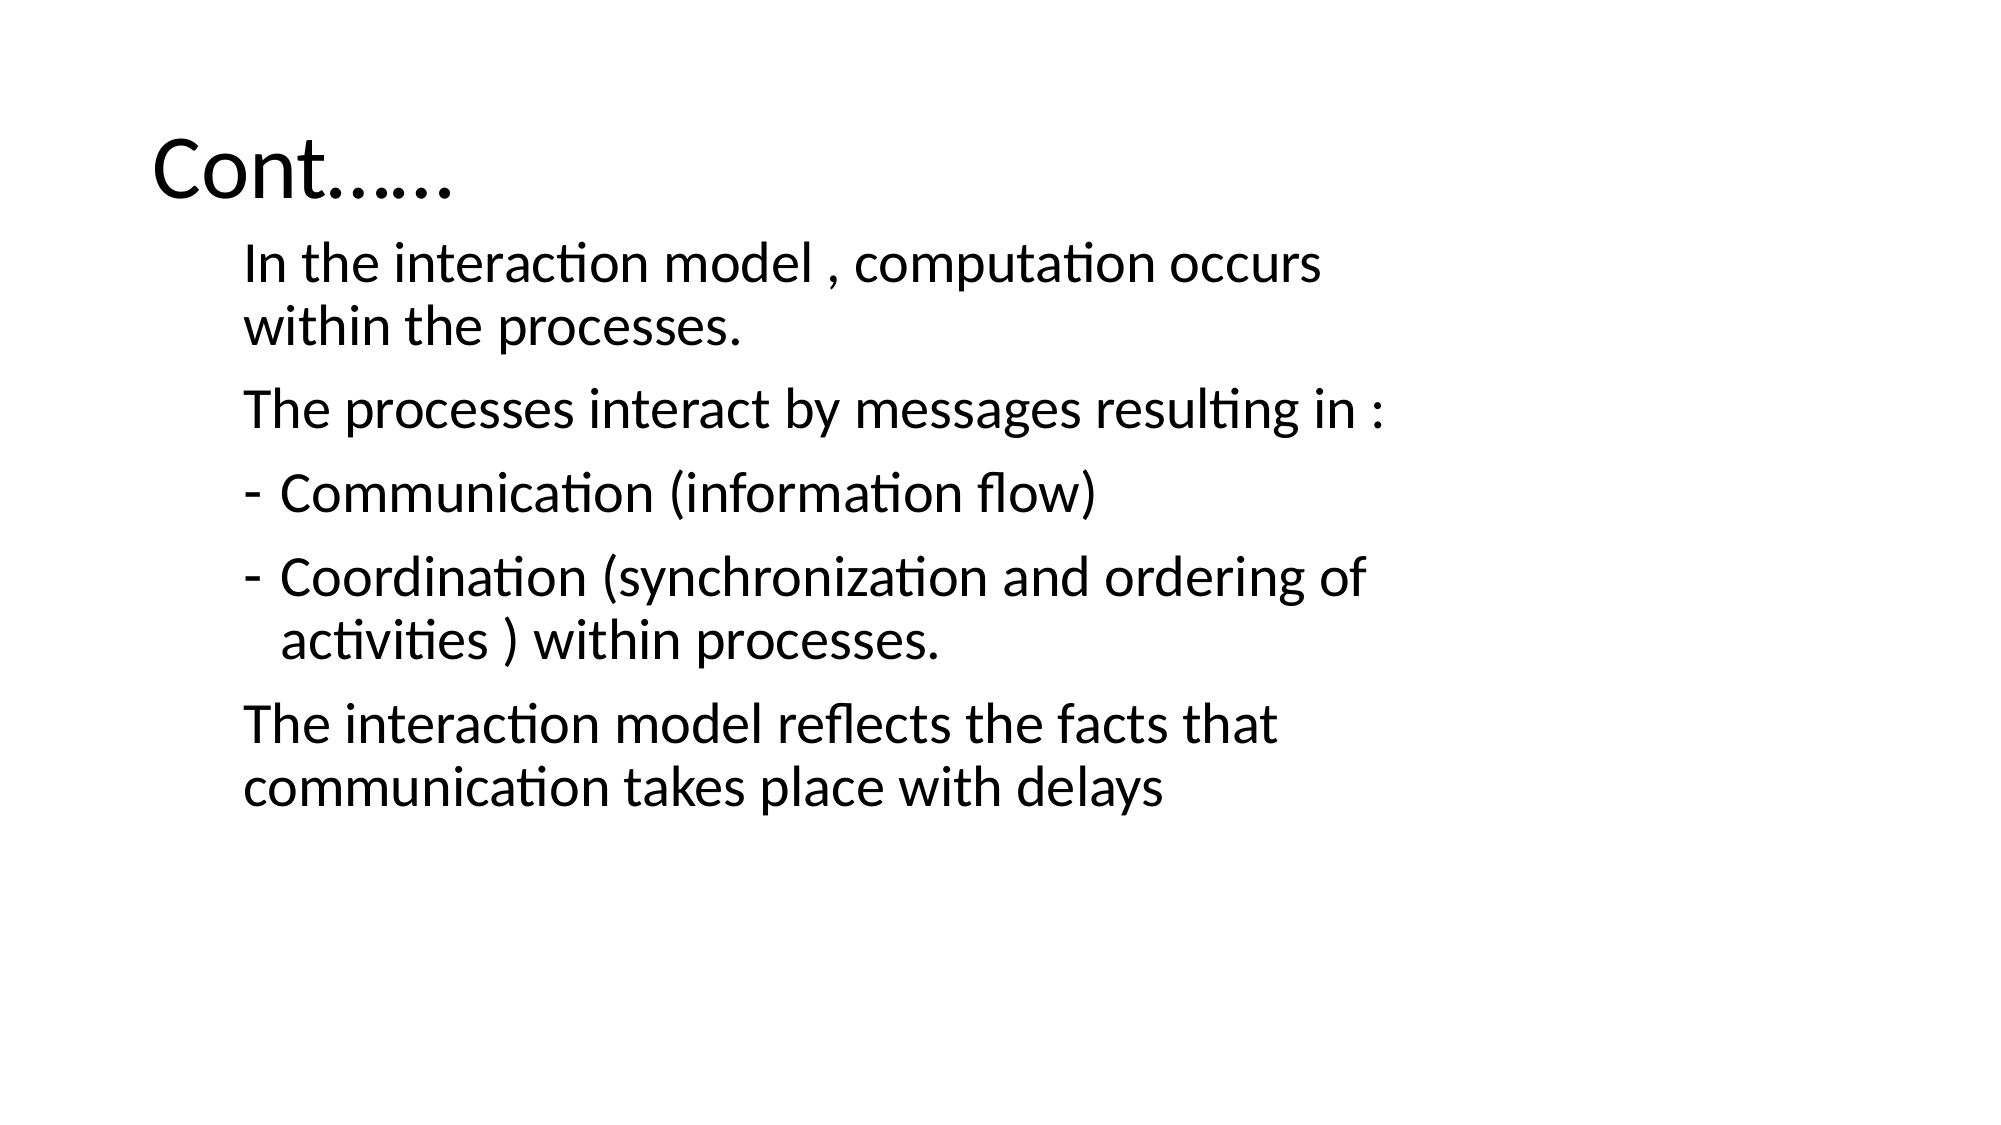

# Cont……
In the interaction model , computation occurs within the processes.
The processes interact by messages resulting in :
Communication (information flow)
Coordination (synchronization and ordering of activities ) within processes.
The interaction model reflects the facts that communication takes place with delays